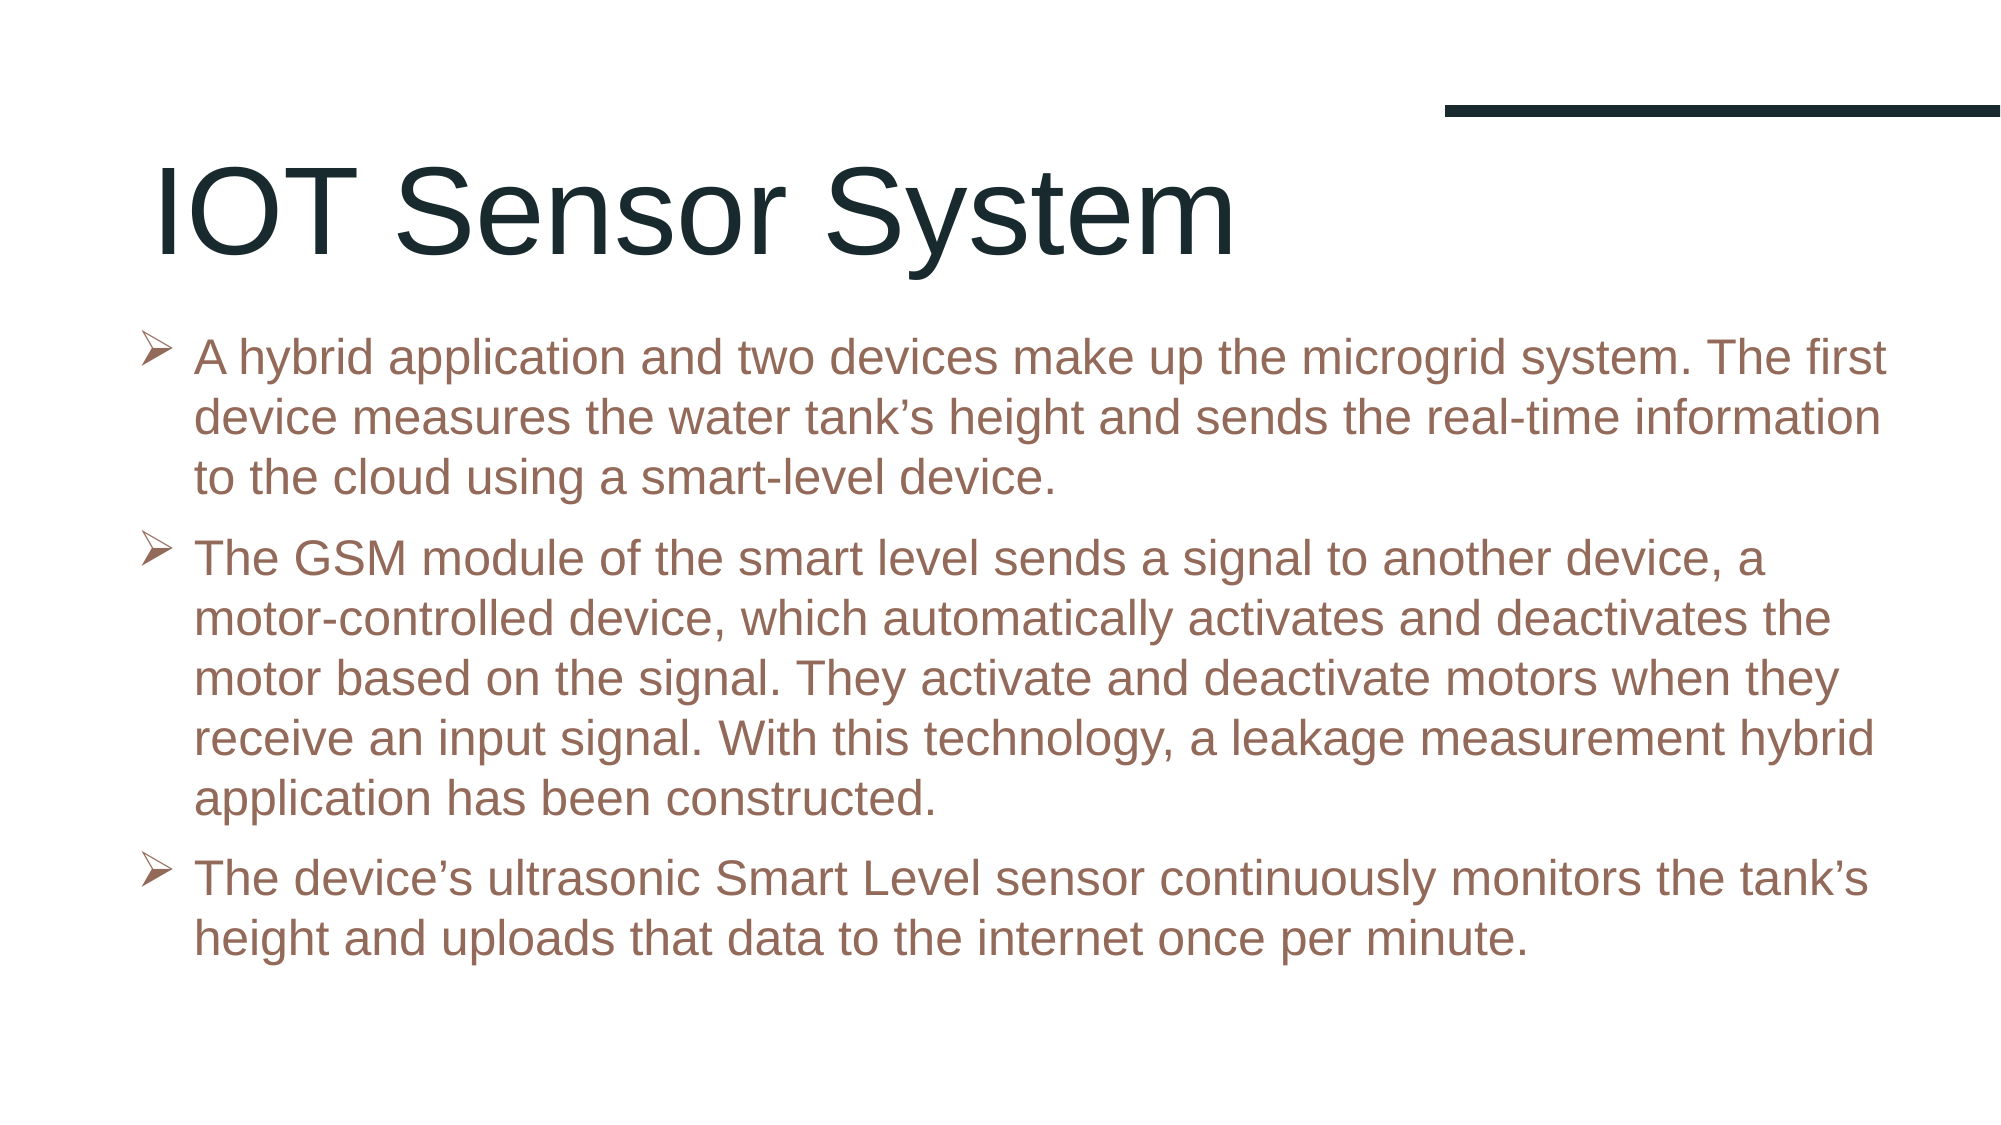

# IOT Sensor System
A hybrid application and two devices make up the microgrid system. The first device measures the water tank’s height and sends the real-time information to the cloud using a smart-level device.
The GSM module of the smart level sends a signal to another device, a motor-controlled device, which automatically activates and deactivates the motor based on the signal. They activate and deactivate motors when they receive an input signal. With this technology, a leakage measurement hybrid application has been constructed.
The device’s ultrasonic Smart Level sensor continuously monitors the tank’s height and uploads that data to the internet once per minute.
Presentation title
5